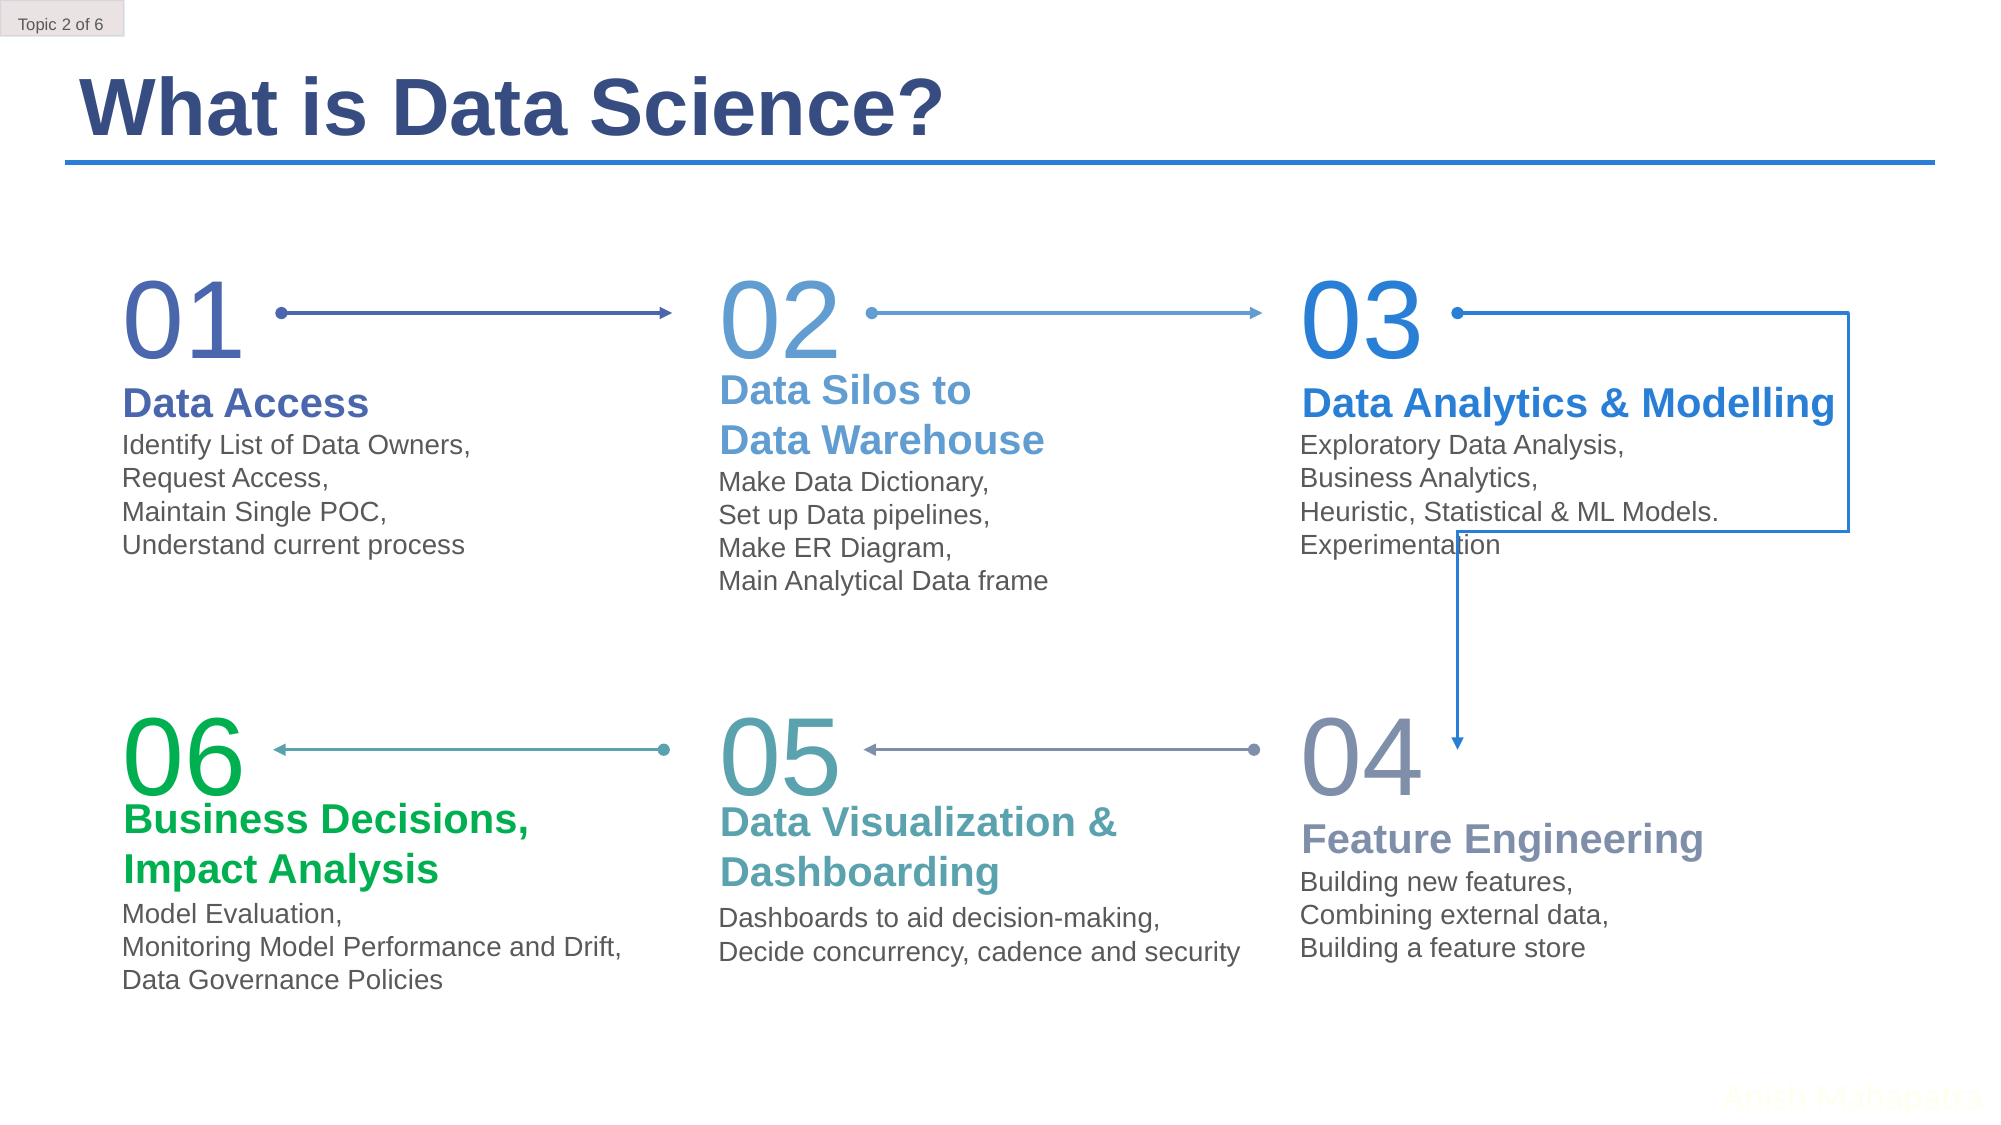

Topic 2 of 6
What is Data Science?
01
02
03
Data Silos to
Data Warehouse
Make Data Dictionary,
Set up Data pipelines,
Make ER Diagram,
Main Analytical Data frame
Data Analytics & Modelling
Exploratory Data Analysis,
Business Analytics,
Heuristic, Statistical & ML Models.
Experimentation
Data Access
Identify List of Data Owners,
Request Access,
Maintain Single POC,
Understand current process
06
05
04
Business Decisions,
Impact Analysis
Model Evaluation,
Monitoring Model Performance and Drift,
Data Governance Policies
Data Visualization &
Dashboarding
Dashboards to aid decision-making,
Decide concurrency, cadence and security
Feature Engineering
Building new features,
Combining external data,
Building a feature store